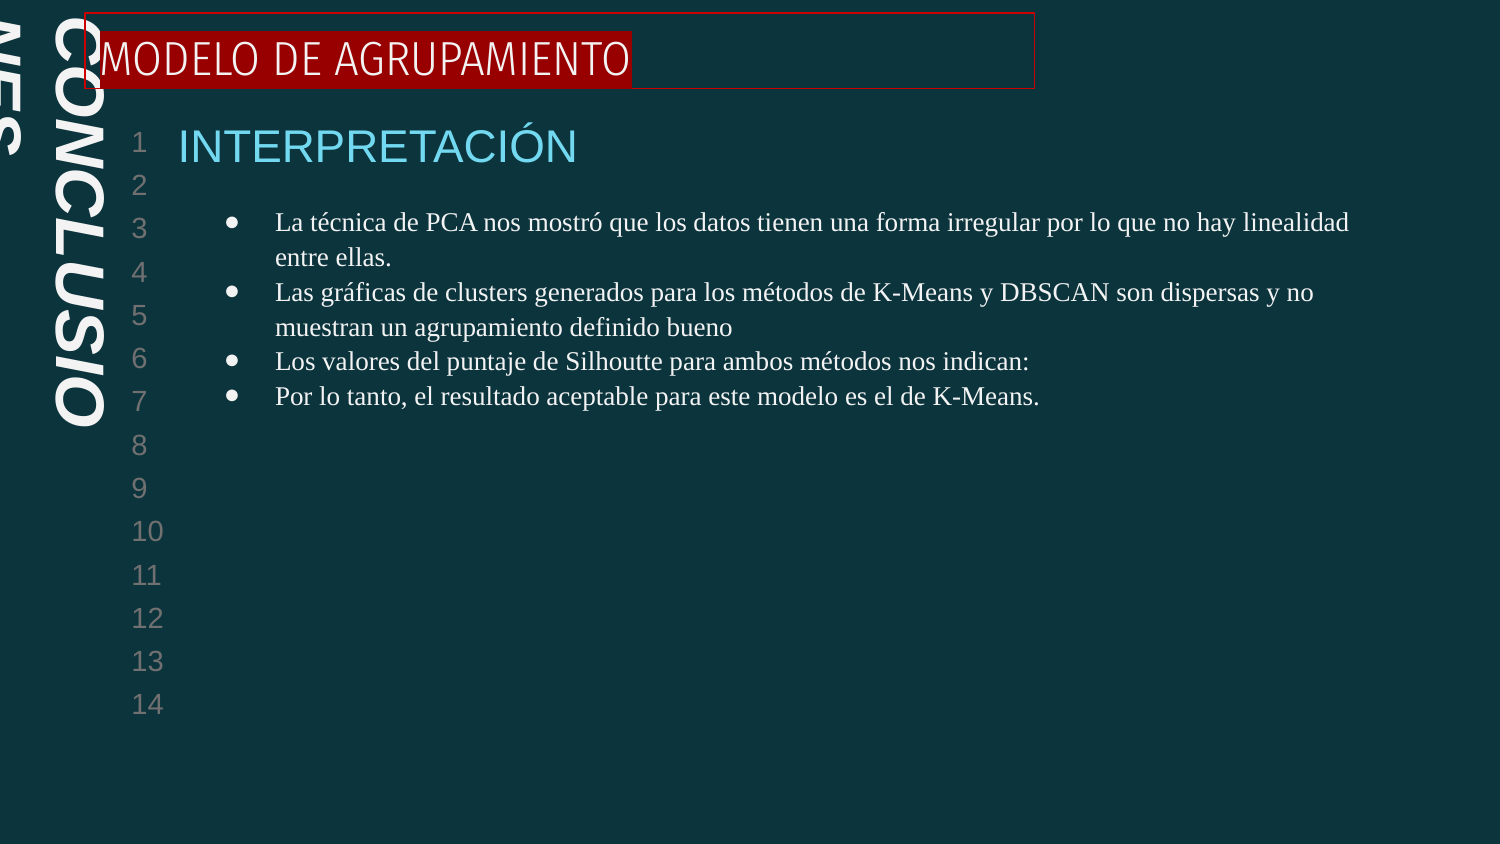

MODELO DE AGRUPAMIENTO
INTERPRETACIÓN
# CONCLUSIONES
La técnica de PCA nos mostró que los datos tienen una forma irregular por lo que no hay linealidad entre ellas.
Las gráficas de clusters generados para los métodos de K-Means y DBSCAN son dispersas y no muestran un agrupamiento definido bueno
Los valores del puntaje de Silhoutte para ambos métodos nos indican:
Por lo tanto, el resultado aceptable para este modelo es el de K-Means.